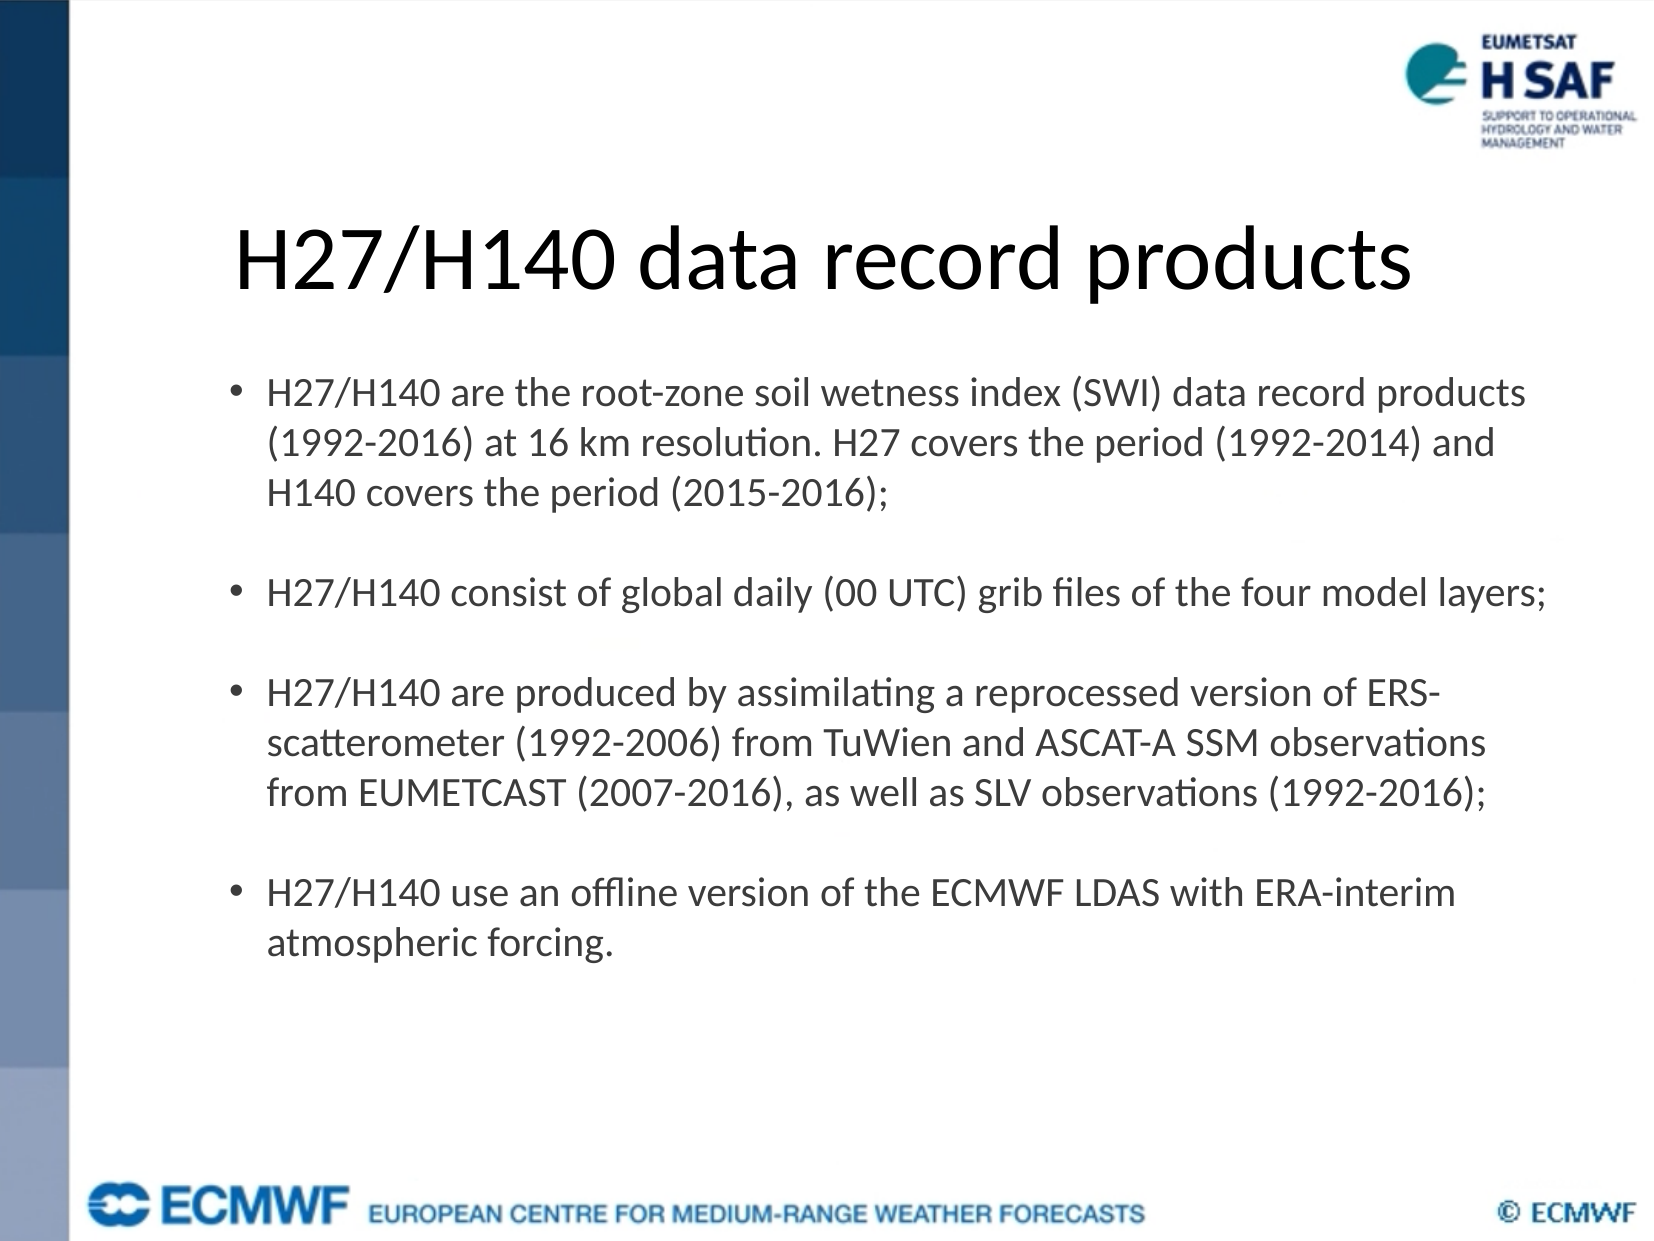

H27/H140 data record products

H27/H140 are the root-zone soil wetness index (SWI) data record products (1992-2016) at 16 km resolution. H27 covers the period (1992-2014) and H140 covers the period (2015-2016);

H27/H140 consist of global daily (00 UTC) grib files of the four model layers;

H27/H140 are produced by assimilating a reprocessed version of ERS-scatterometer (1992-2006) from TuWien and ASCAT-A SSM observations from EUMETCAST (2007-2016), as well as SLV observations (1992-2016);

H27/H140 use an offline version of the ECMWF LDAS with ERA-interim atmospheric forcing.